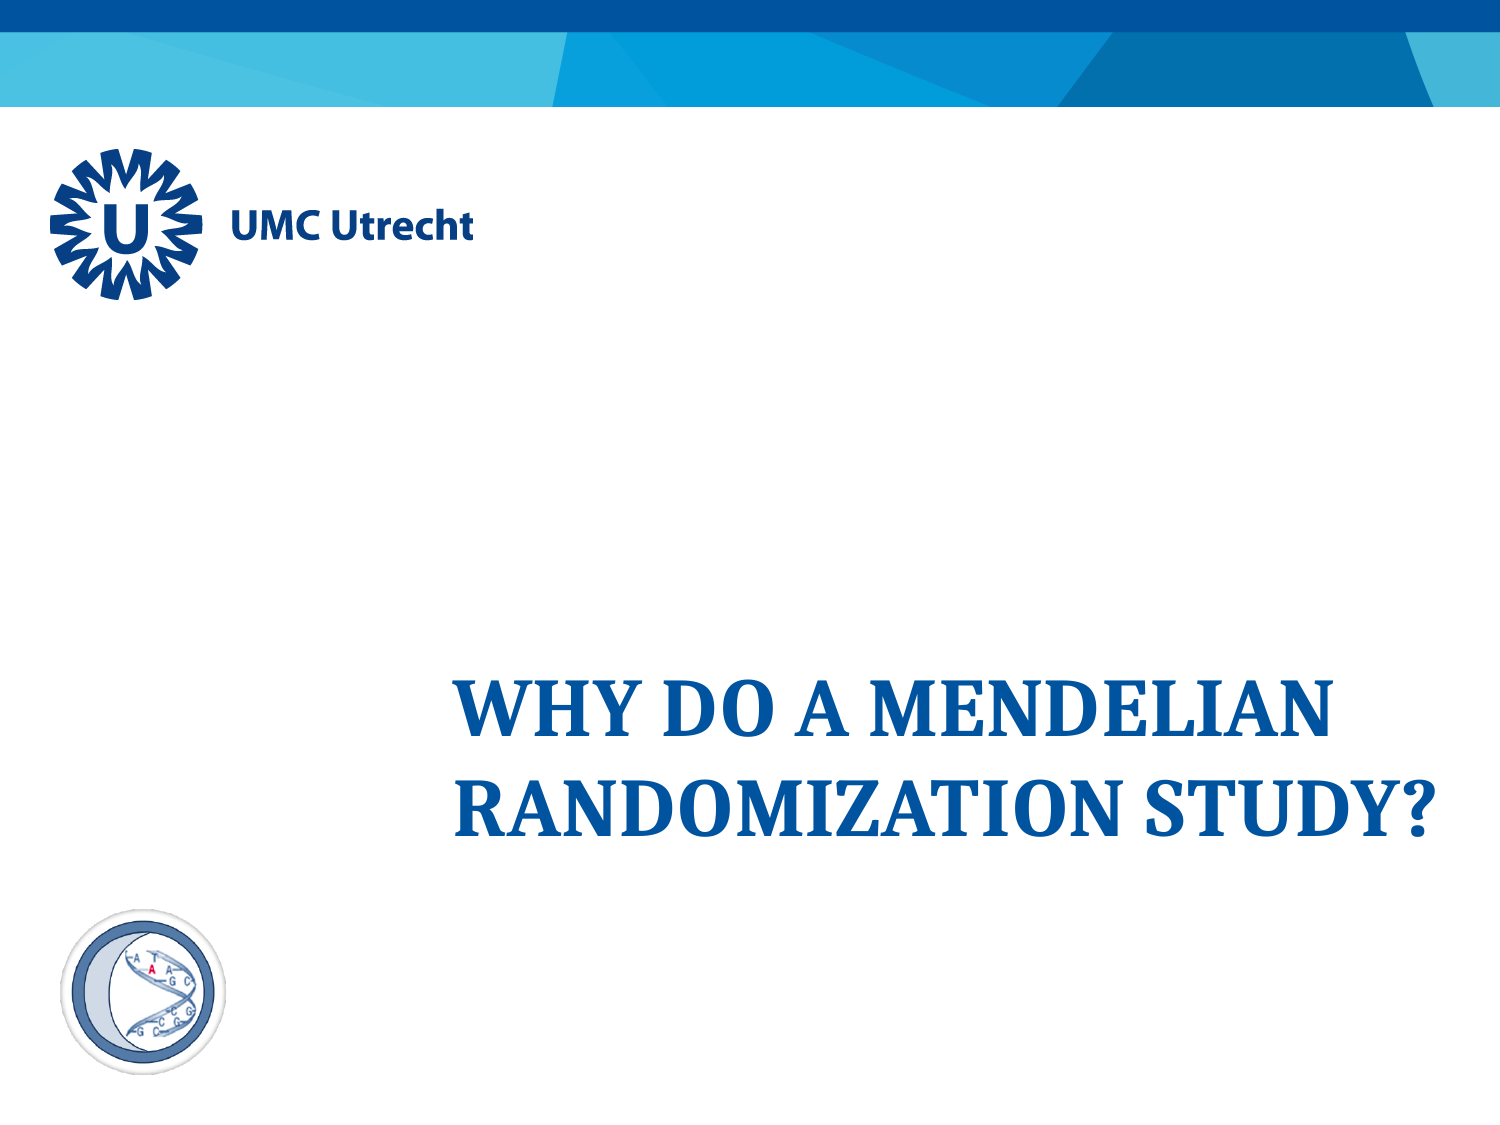

# Why do a Mendelian Randomization Study?